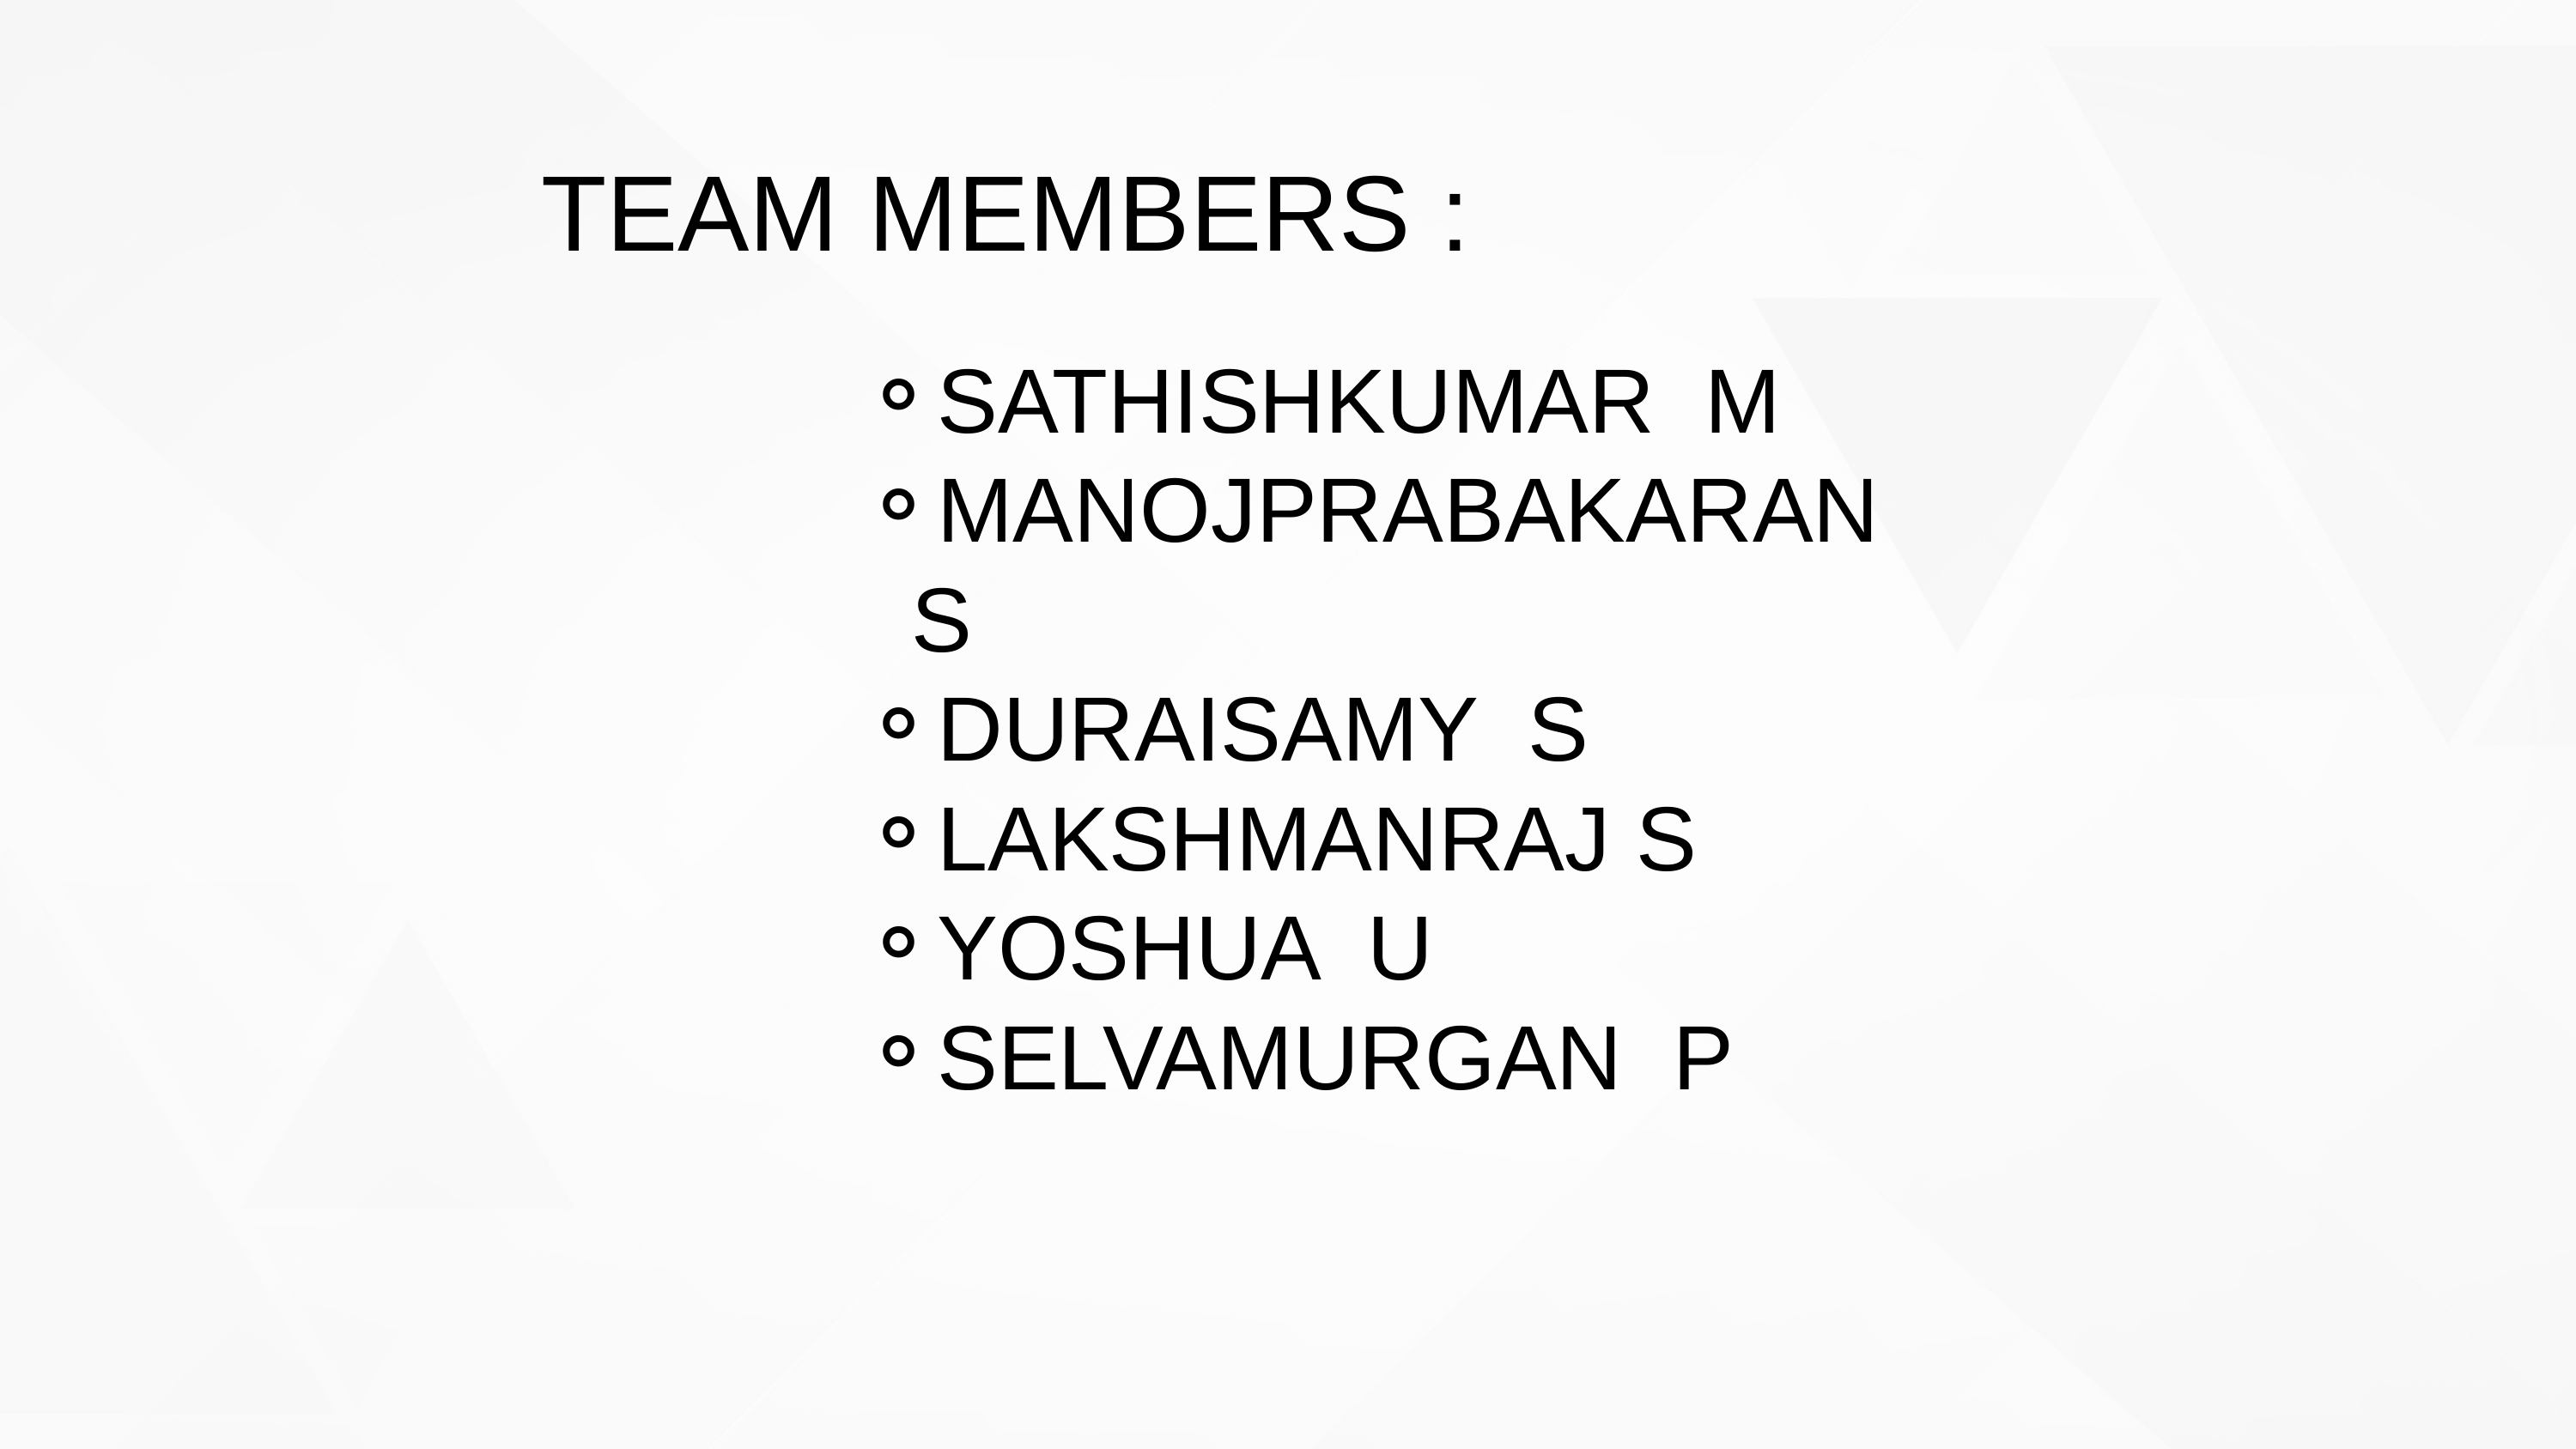

TEAM MEMBERS :
SATHISHKUMAR  M
MANOJPRABAKARAN S
DURAISAMY  S
LAKSHMANRAJ S
YOSHUA  U
SELVAMURGAN  P